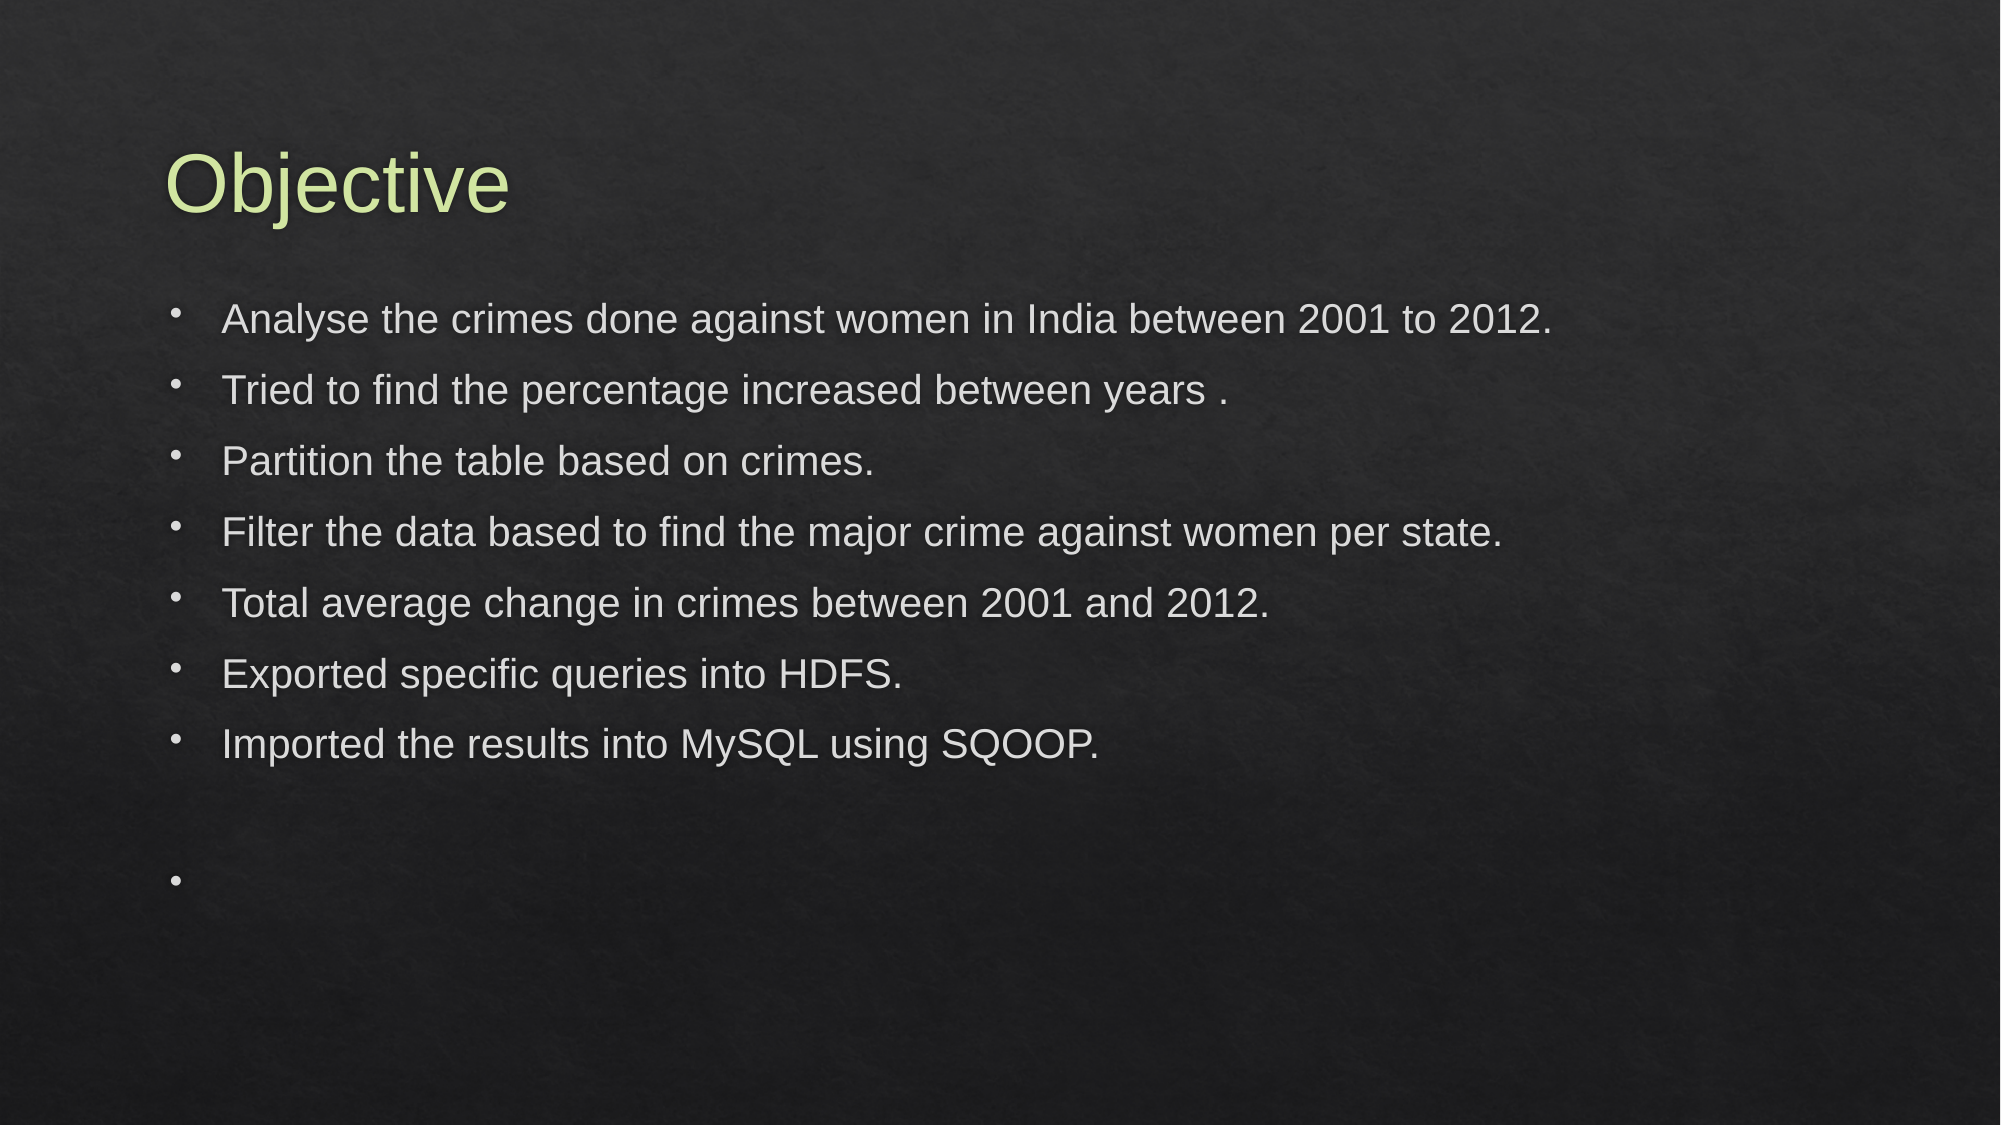

# Objective
Analyse the crimes done against women in India between 2001 to 2012.
Tried to find the percentage increased between years .
Partition the table based on crimes.
Filter the data based to find the major crime against women per state.
Total average change in crimes between 2001 and 2012.
Exported specific queries into HDFS.
Imported the results into MySQL using SQOOP.